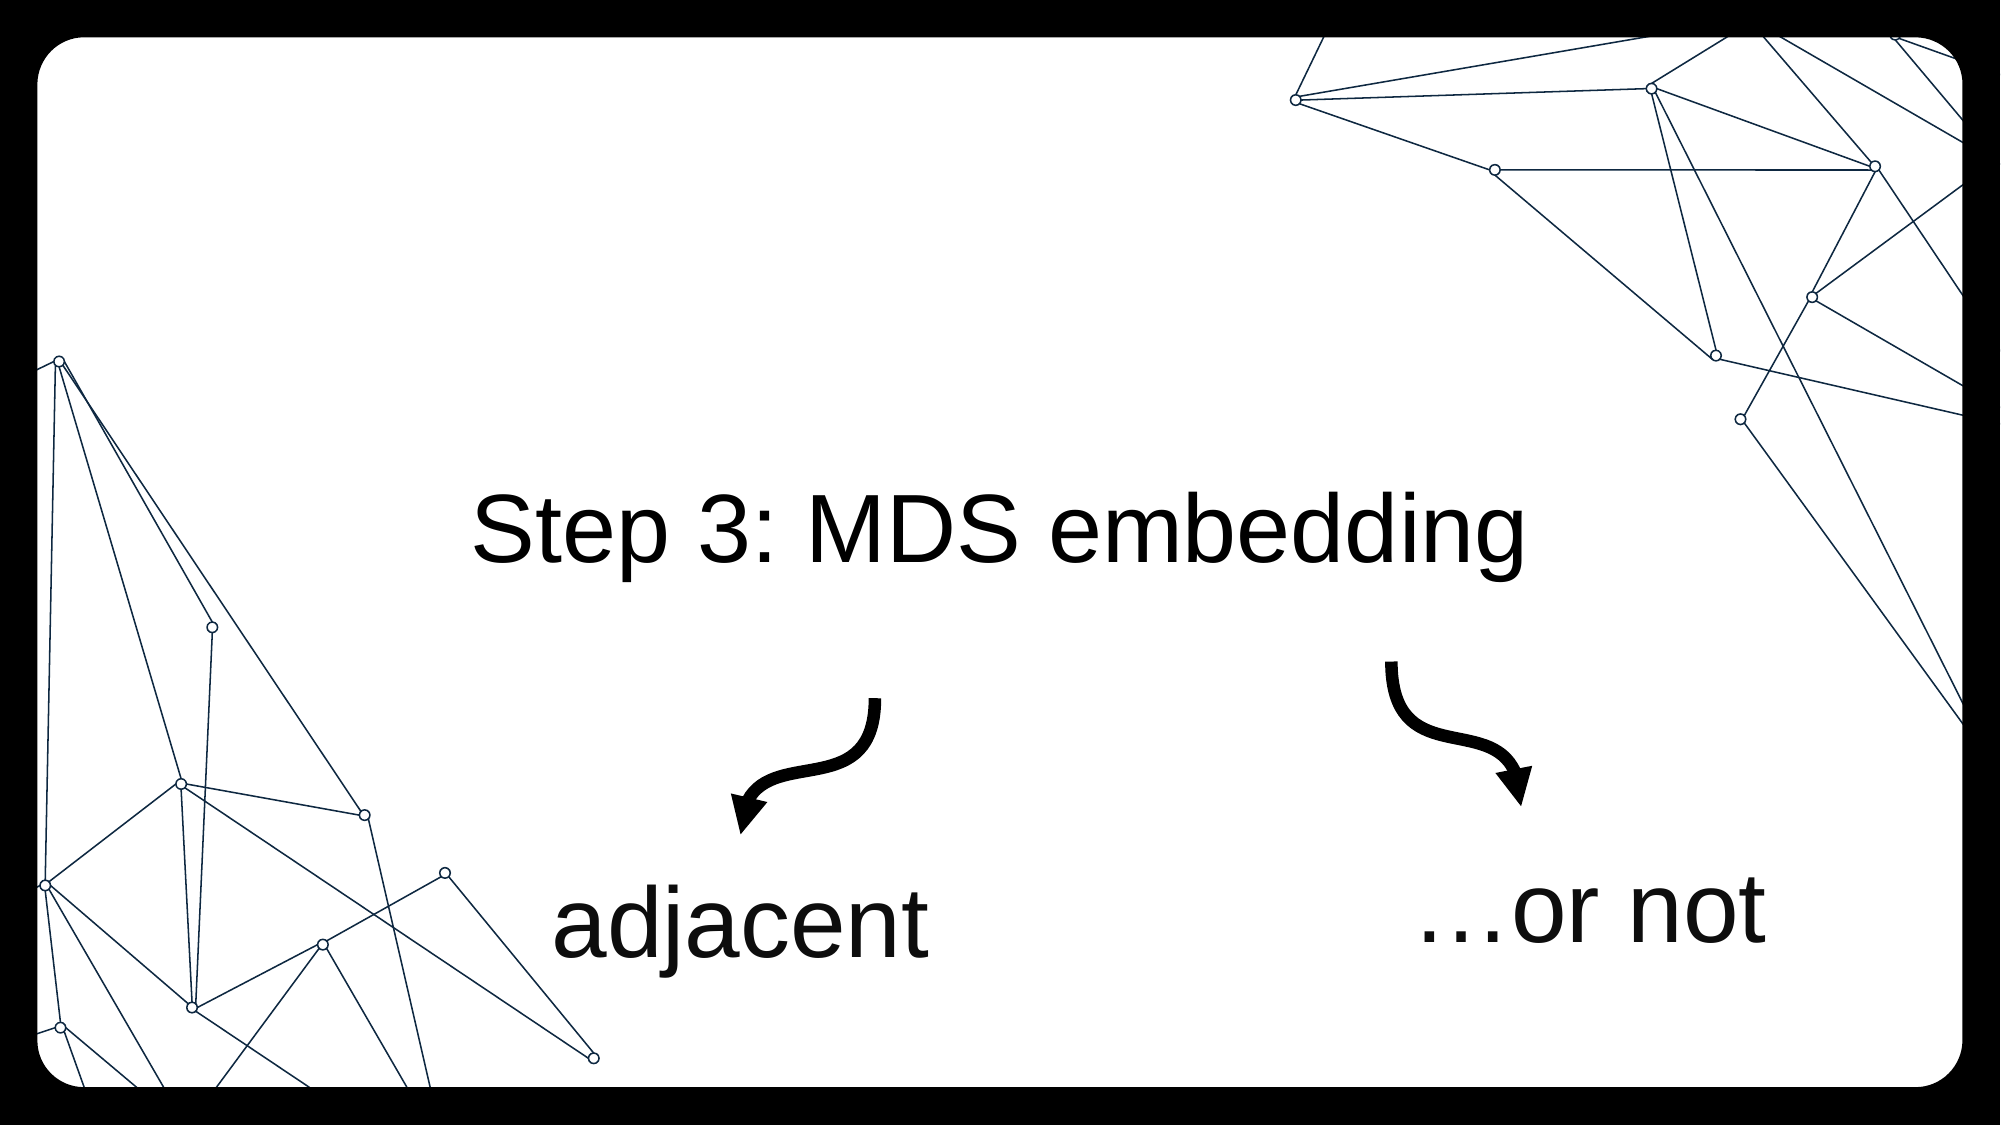

# Step 3: MDS embedding
…or not
adjacent